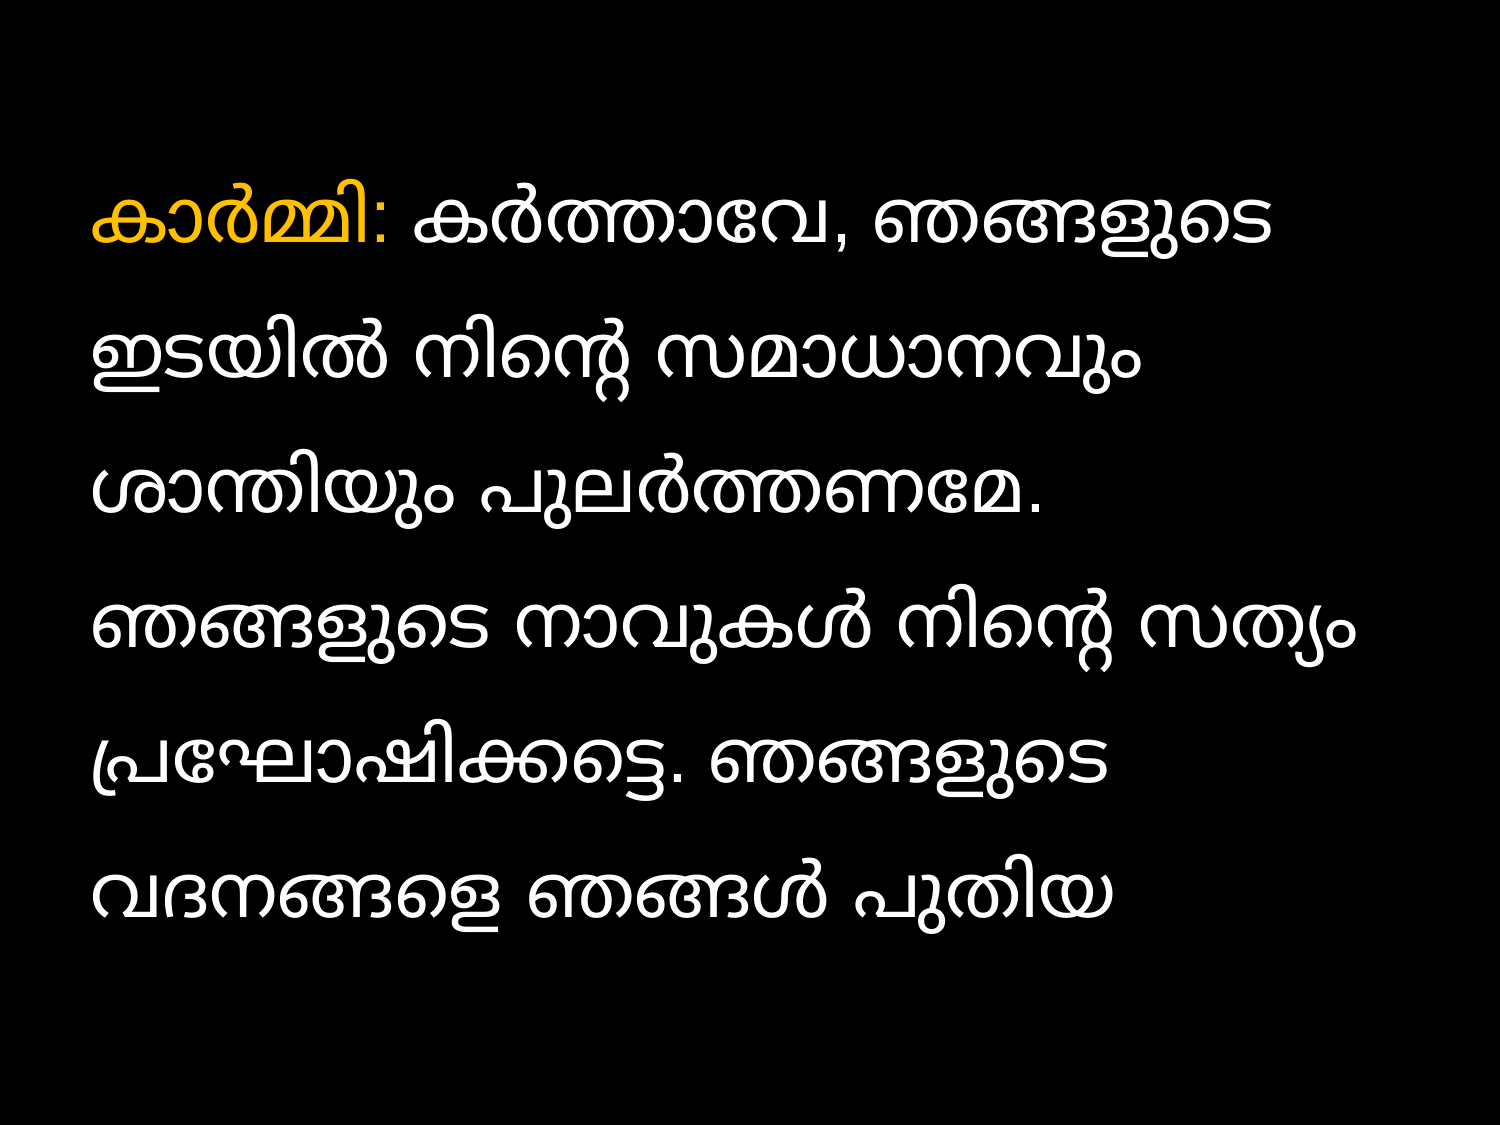

കാര്‍മ്മി: കര്‍ത്താവേ, ഞങ്ങളുടെ ഇടയില്‍ നിന്‍റെ സമാധാനവും ശാന്തിയും പുലര്‍ത്തണമേ. ഞങ്ങളുടെ നാവുകള്‍ നിന്‍റെ സത്യം പ്രഘോഷിക്കട്ടെ. ഞങ്ങളുടെ വദനങ്ങളെ ഞങ്ങള്‍ പുതിയ